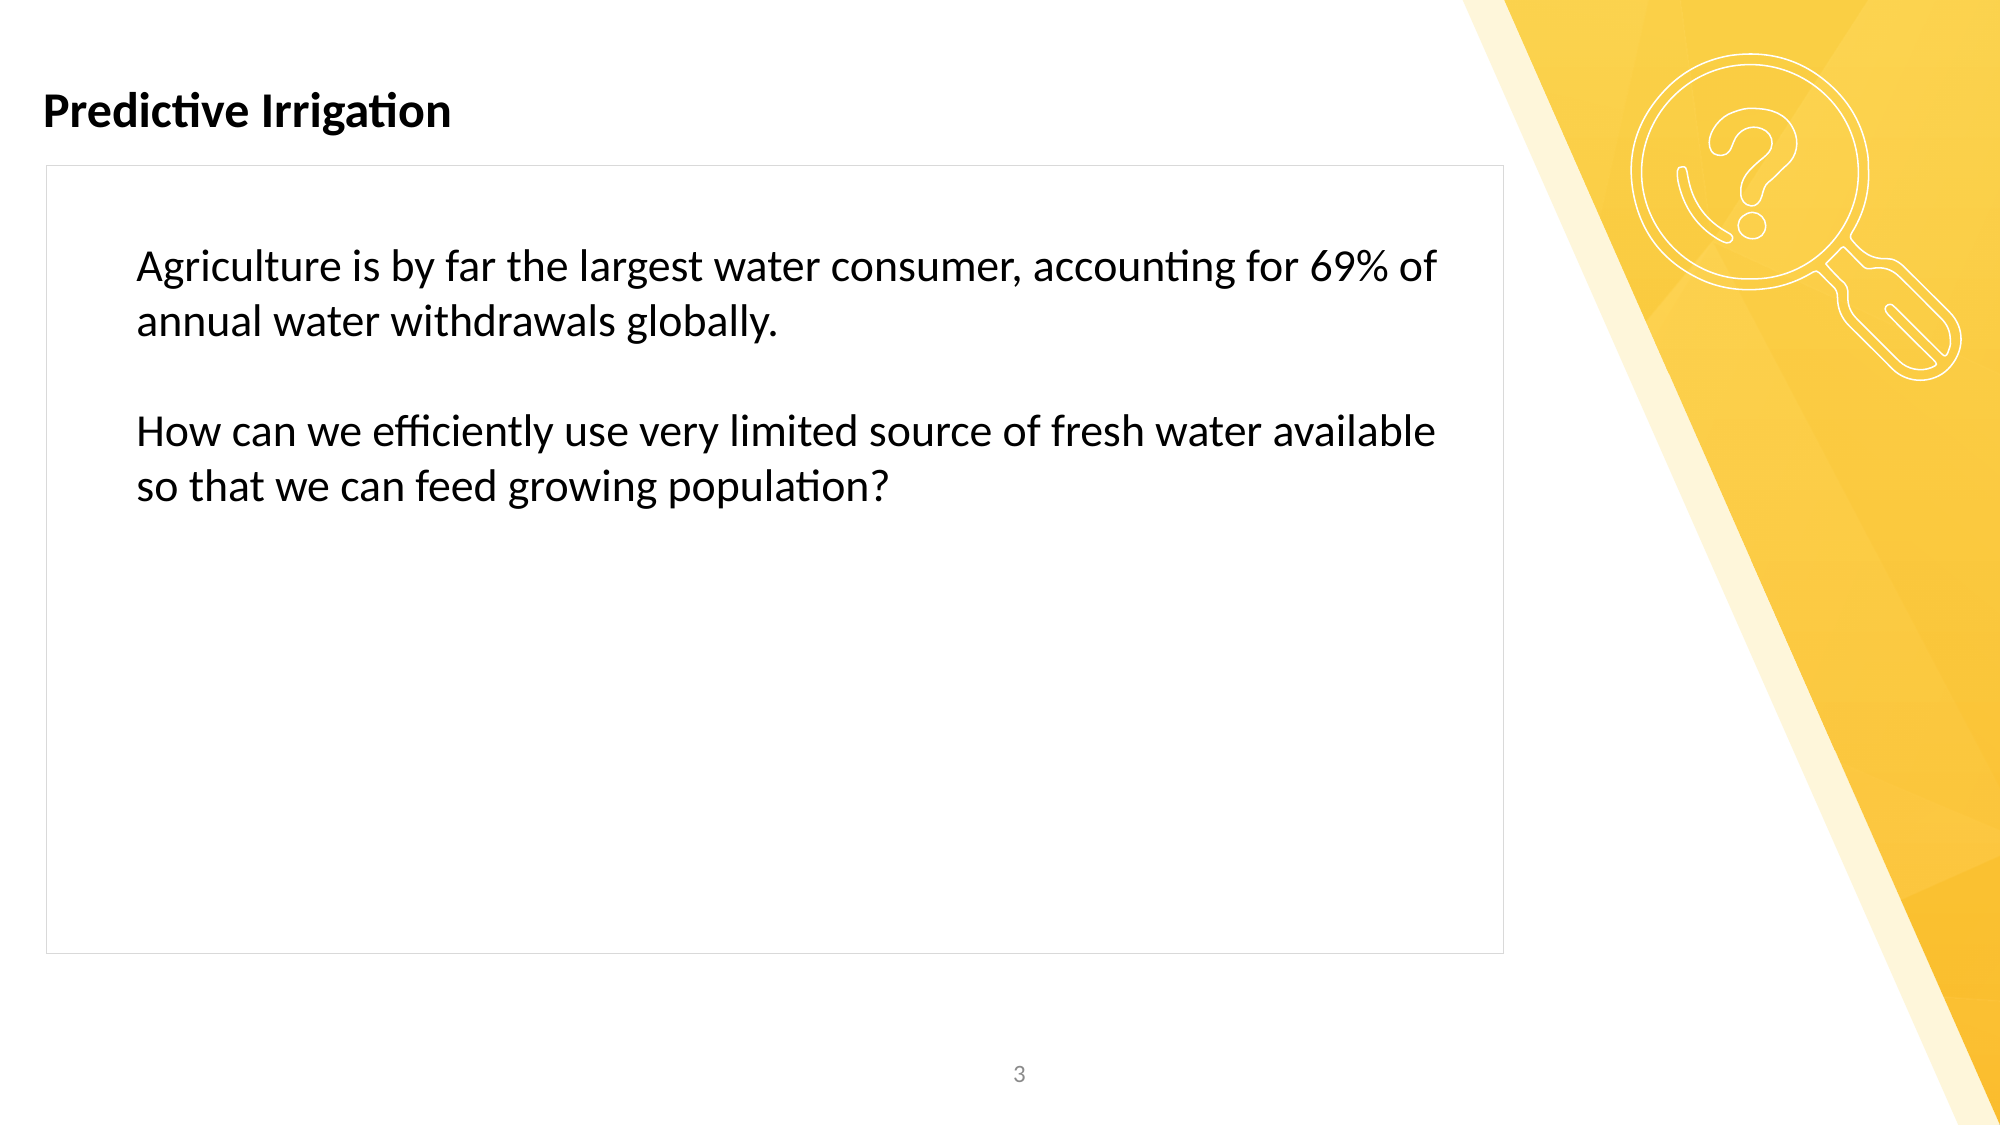

Predictive Irrigation

Agriculture is by far the largest water consumer, accounting for 69% of annual water withdrawals globally.​

How can we efficiently use very limited source of fresh water available so that we can feed growing population?

3